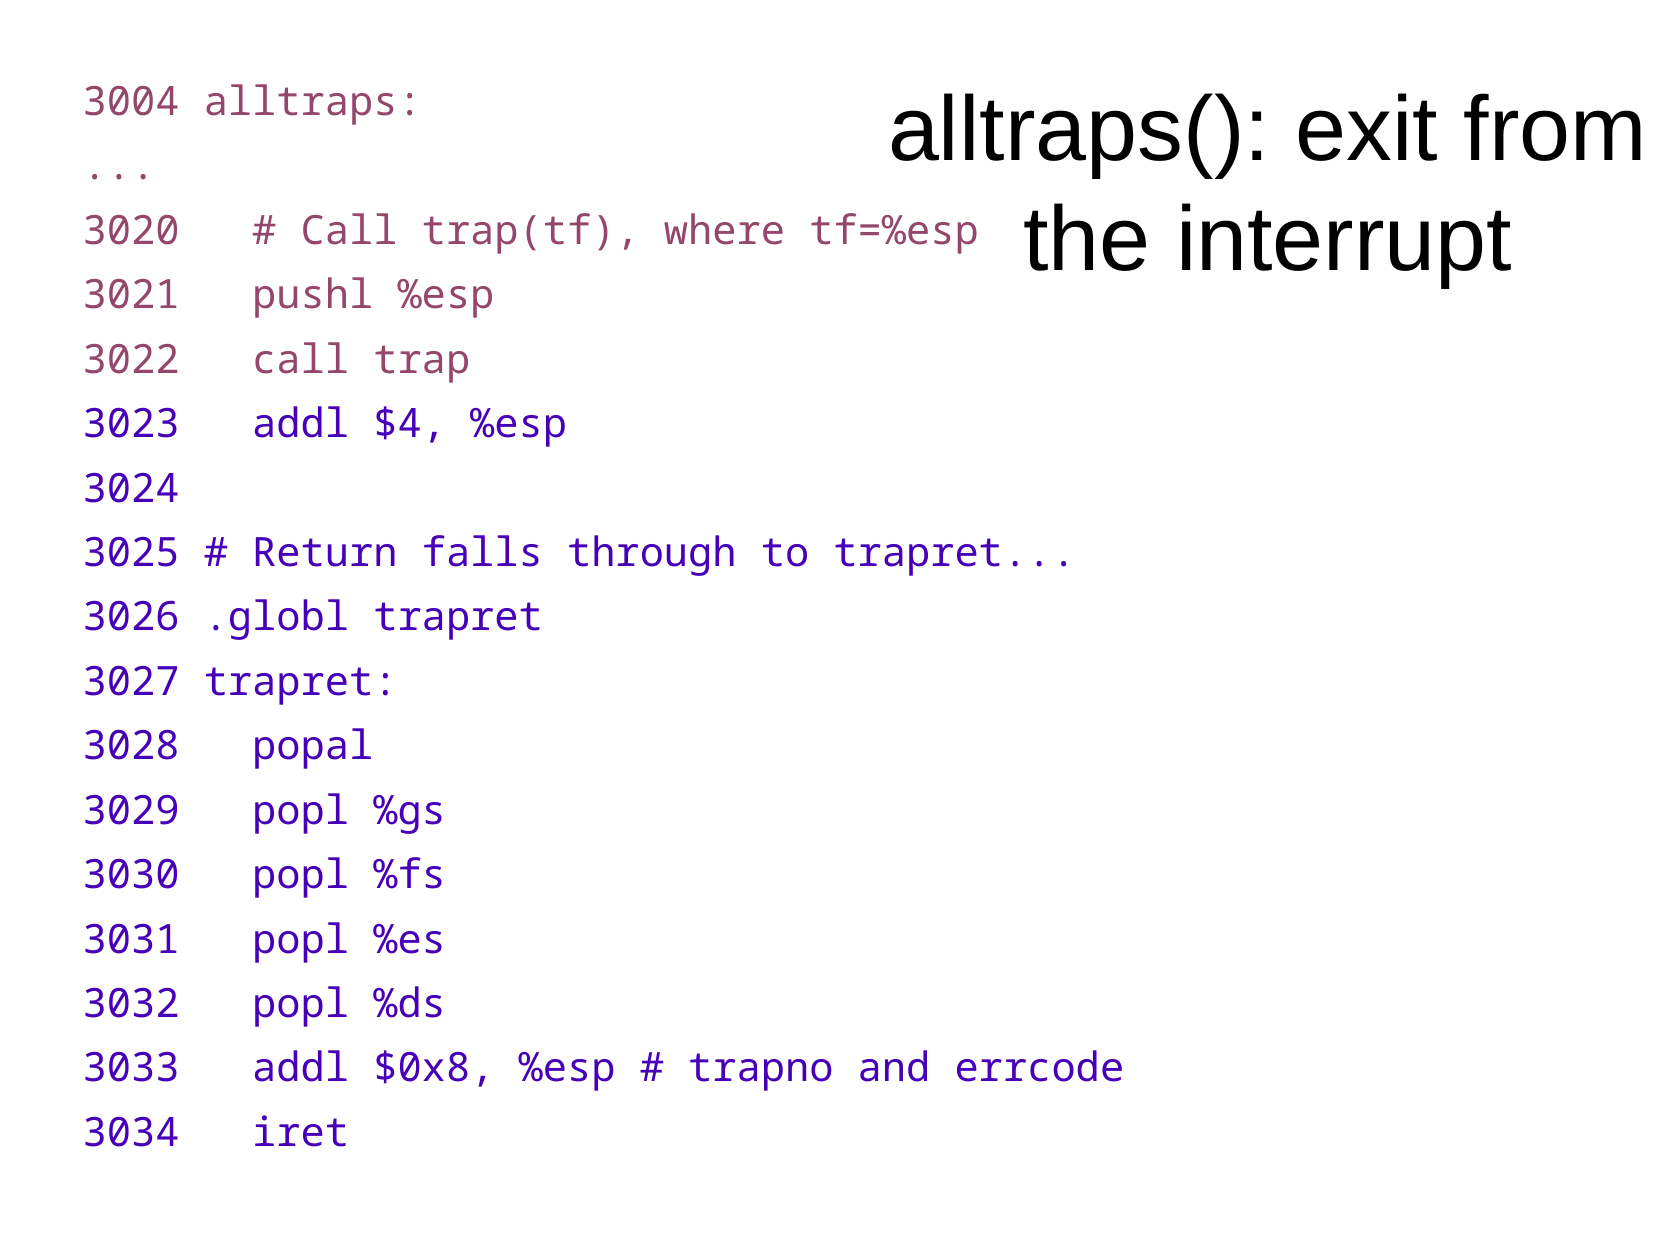

3004 alltraps:
...
3020   # Call trap(tf), where tf=%esp
3021   pushl %esp
3022   call trap
3023   addl $4, %esp
3024
3025 # Return falls through to trapret...
3026 .globl trapret
3027 trapret:
3028   popal
3029   popl %gs
3030   popl %fs
3031   popl %es
3032   popl %ds
3033   addl $0x8, %esp # trapno and errcode
3034   iret

alltraps(): exit from the interrupt